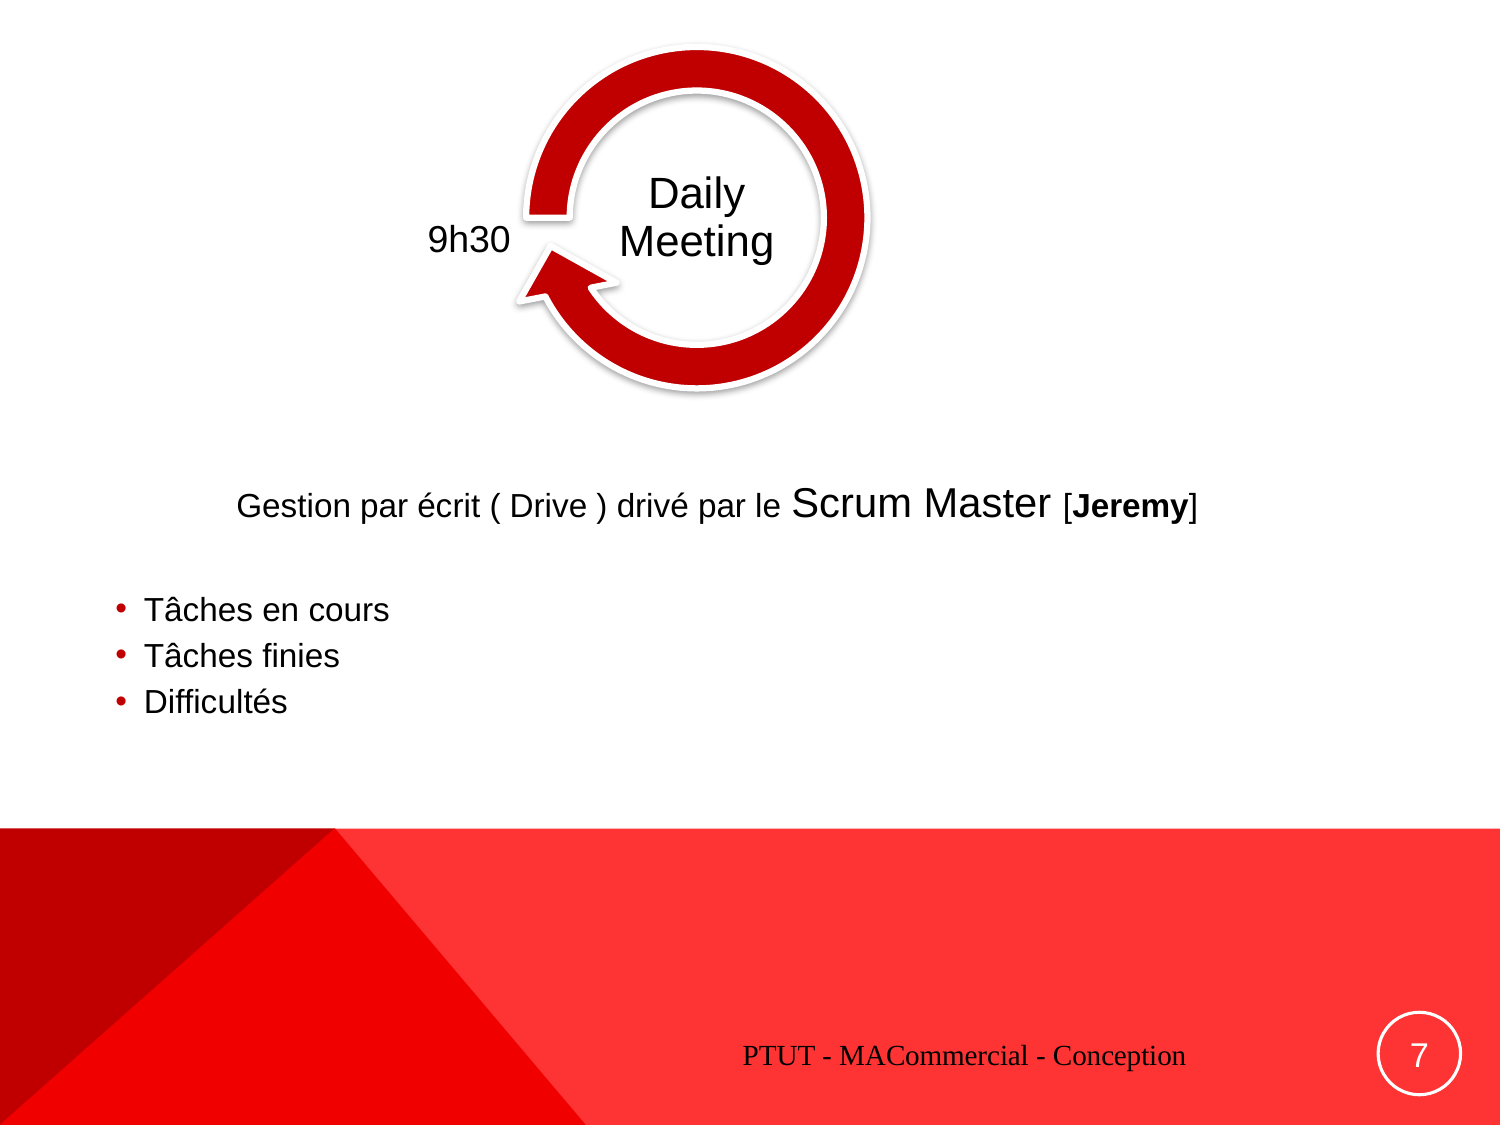

Daily Meeting
9h30
Gestion par écrit ( Drive ) drivé par le Scrum Master [Jeremy]

Tâches en cours
Tâches finies
Difficultés
7
PTUT - MACommercial - Conception